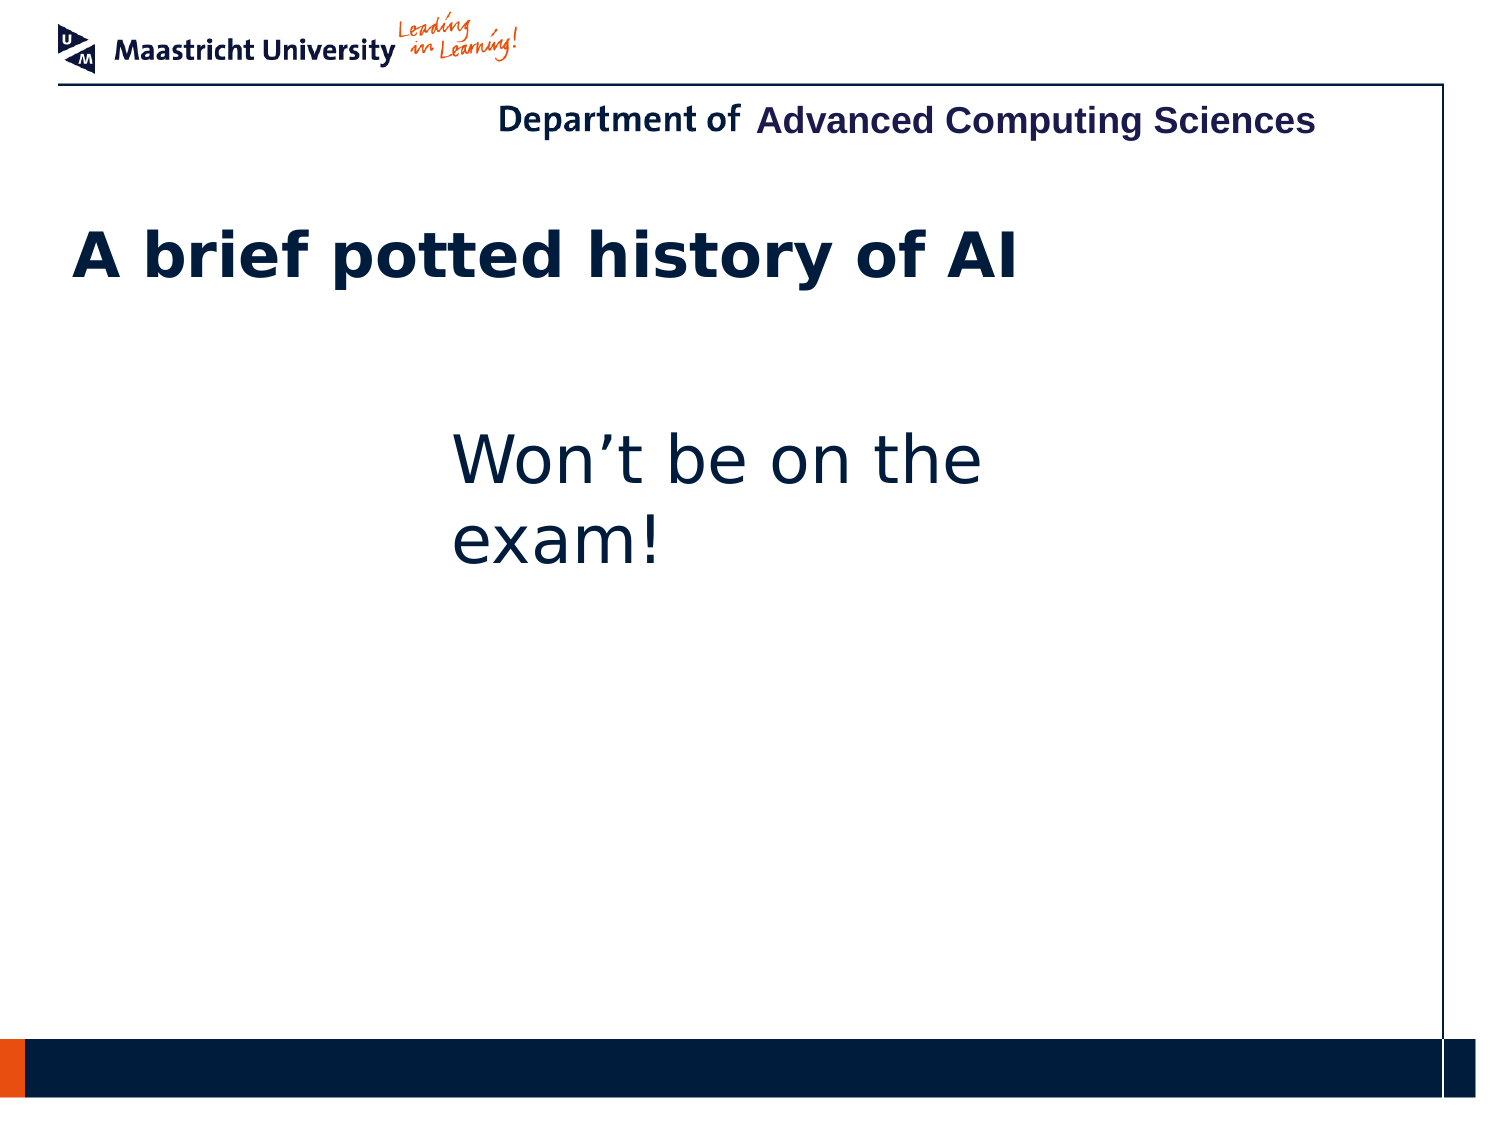

# A brief potted history of AI
Won’t be on the exam!